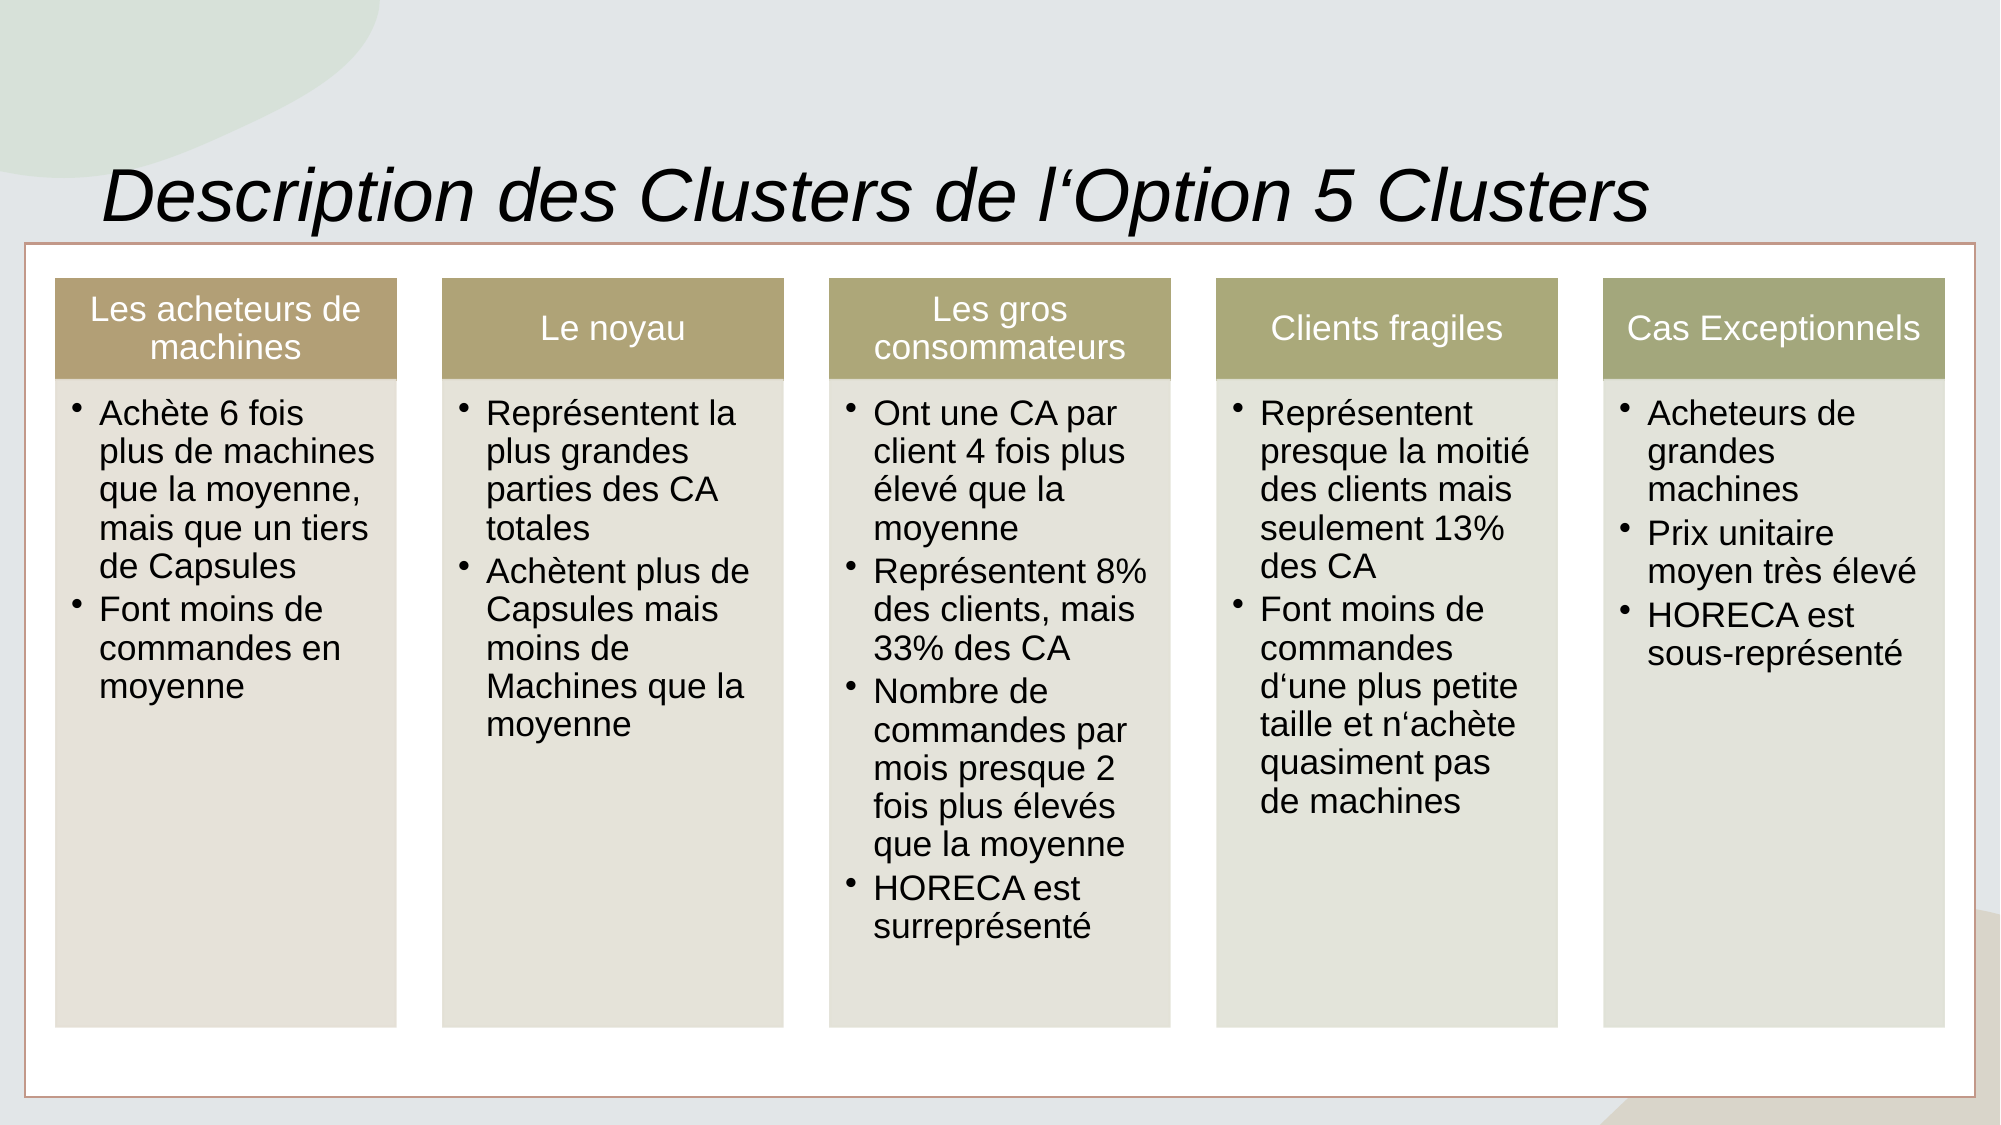

# Description des Clusters de l‘Option 5 Clusters

Les acheteurs de machines
Achète 6 fois plus de machines que la moyenne, mais que un tiers de Capsules
Font moins de commandes en moyenne
Le noyau
Représentent la plus grandes parties des CA totales
Achètent plus de Capsules mais moins de Machines que la moyenne
Les gros consommateurs
Ont une CA par client 4 fois plus élevé que la moyenne
Représentent 8% des clients, mais 33% des CA
Nombre de commandes par mois presque 2 fois plus élevés que la moyenne
HORECA est surreprésenté

Clients fragiles
Représentent presque la moitié des clients mais seulement 13% des CA
Font moins de commandes d‘une plus petite taille et n‘achète quasiment pas de machines
Cas Exceptionnels
Acheteurs de grandes machines
Prix unitaire moyen très élevé
HORECA est sous-représenté